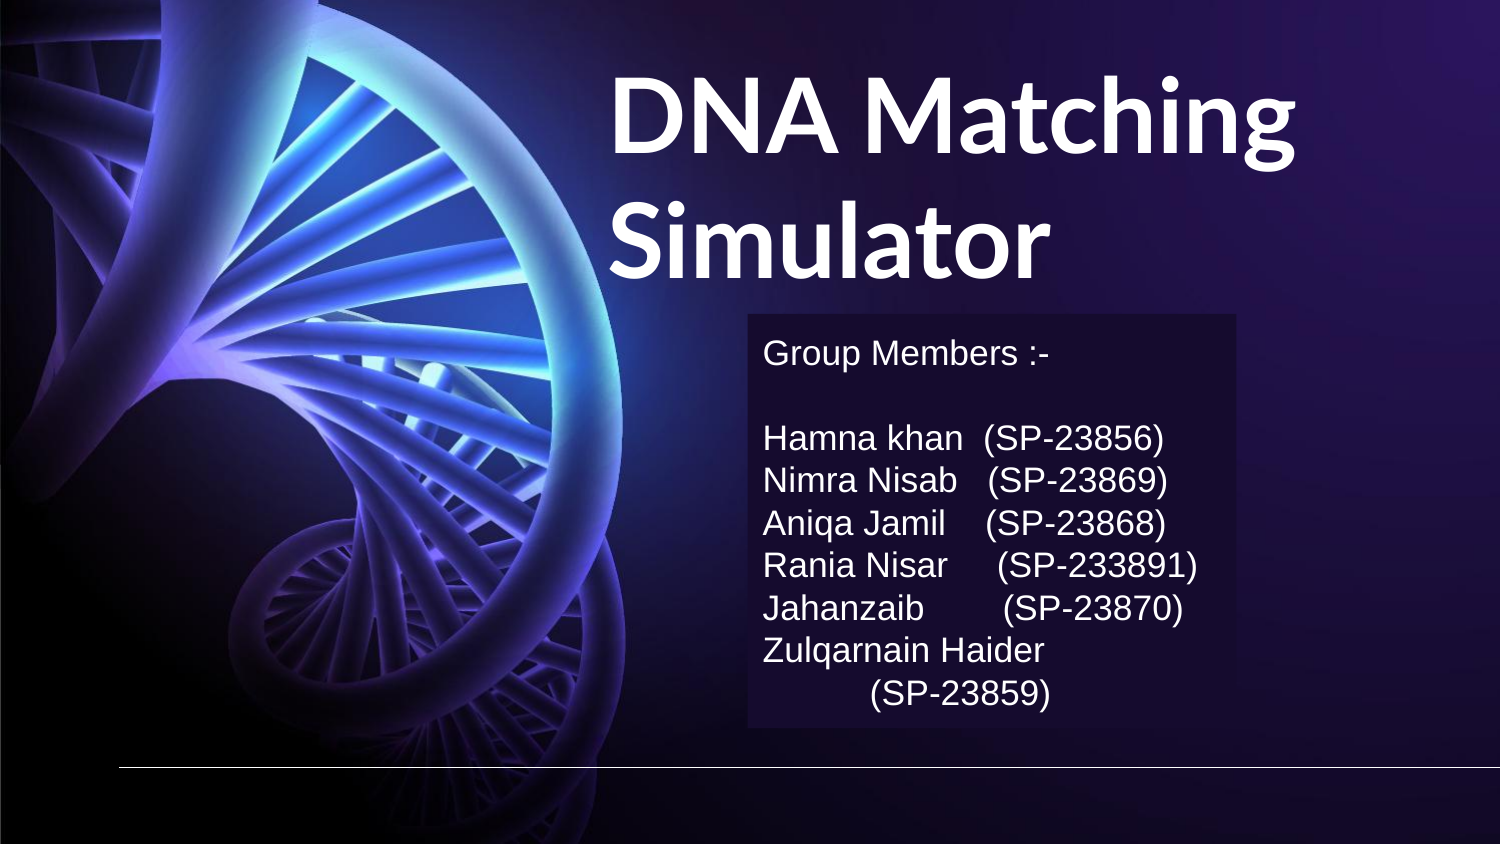

# DNA Matching Simulator
Group Members :-

Hamna khan  (SP-23856)
Nimra Nisab   (SP-23869)
Aniqa Jamil    (SP-23868)
Rania Nisar     (SP-233891)
Jahanzaib        (SP-23870)
Zulqarnain Haider              	            (SP-23859)